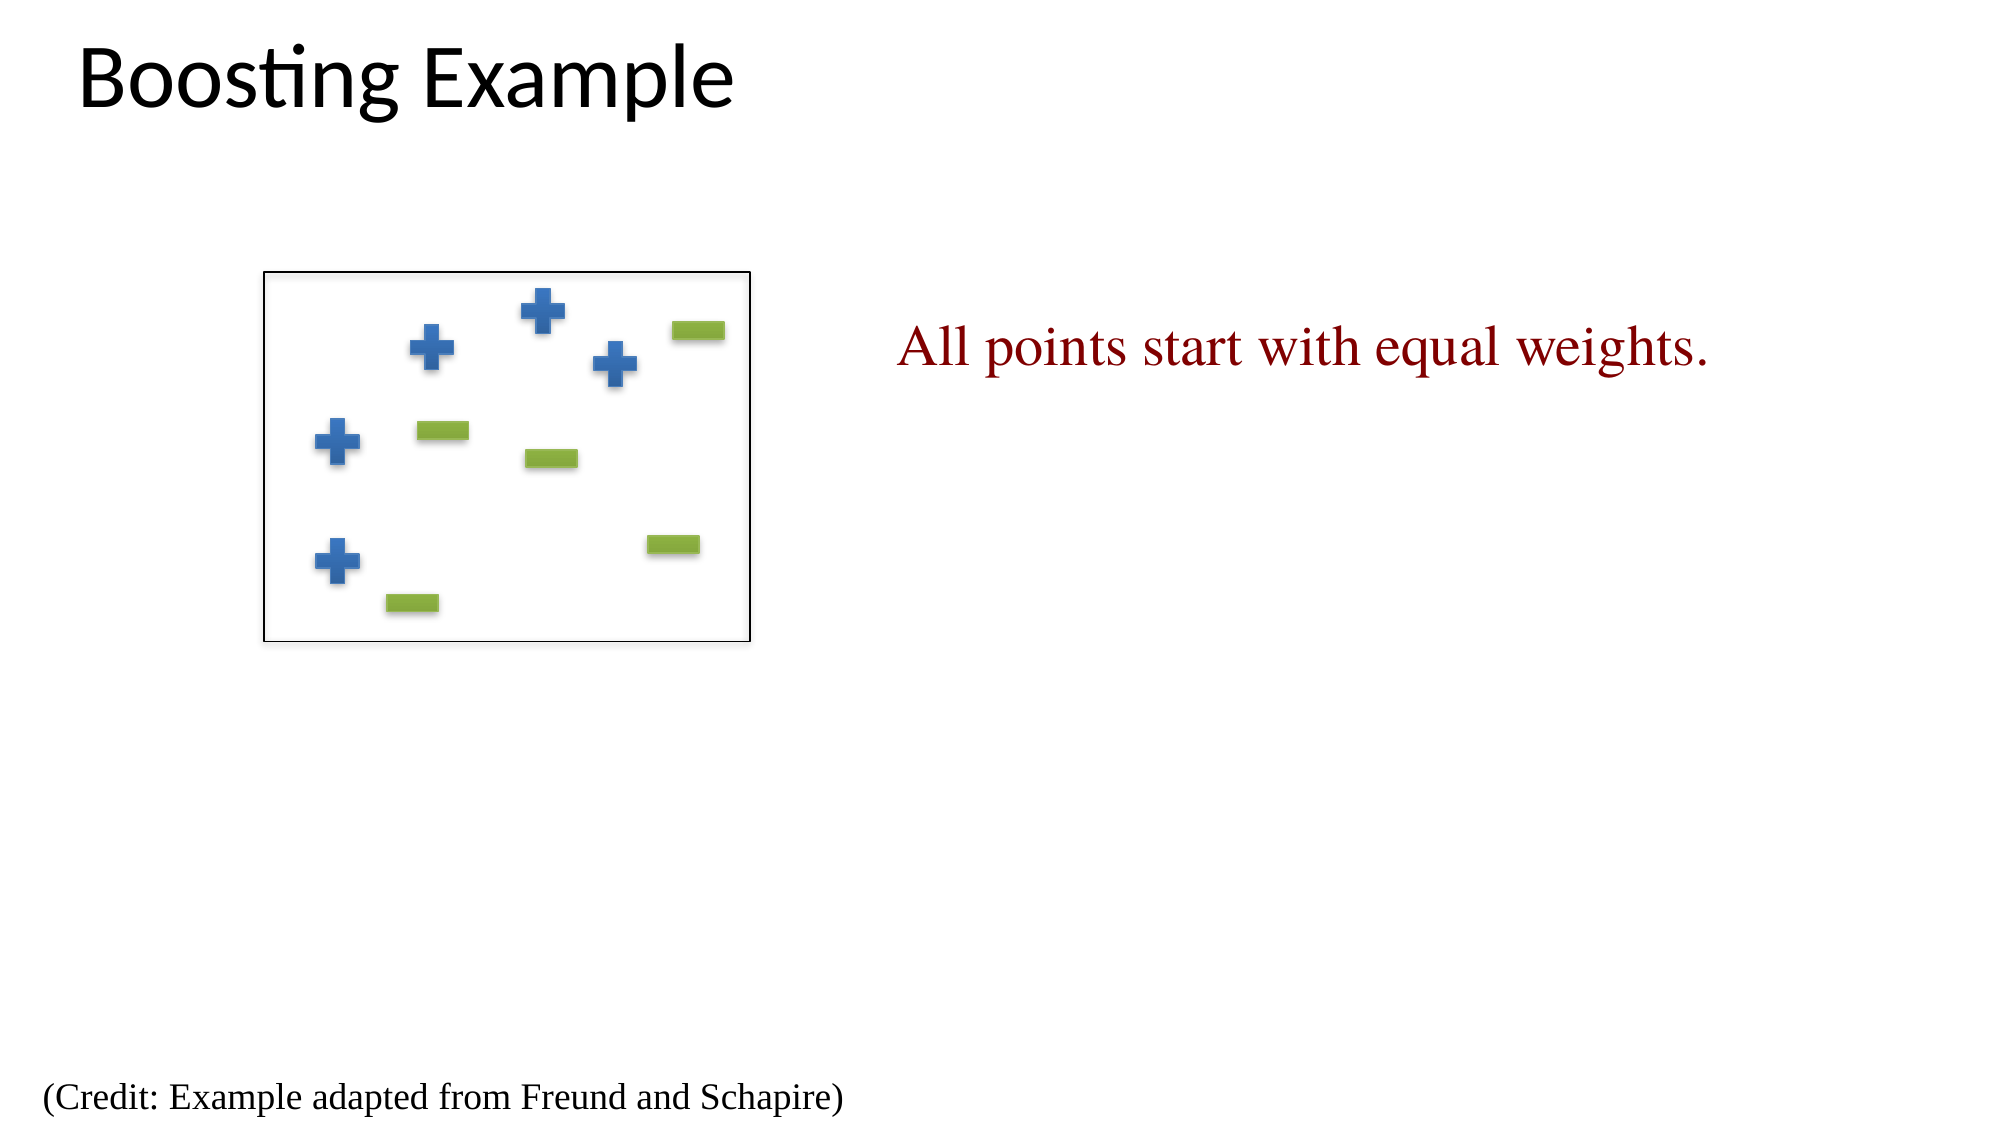

# Boosting Example

All points start with equal weights.

(Credit: Example adapted from Freund and Schapire)